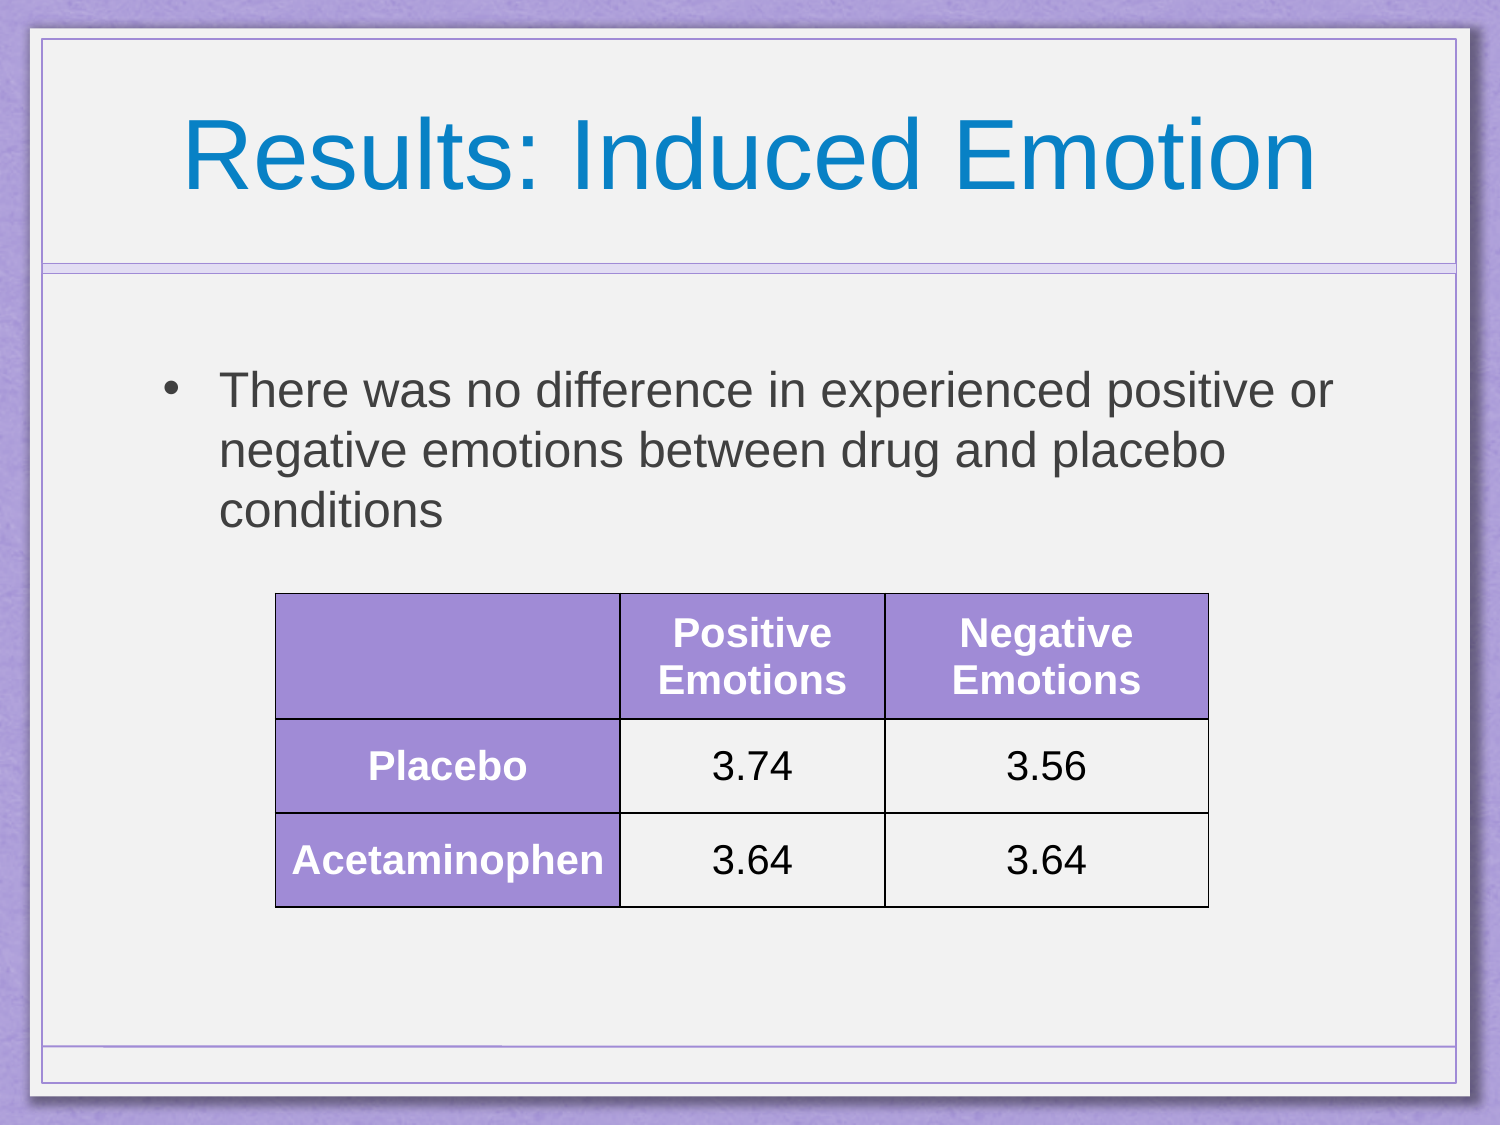

# Results: Induced Emotion
There was no difference in experienced positive or negative emotions between drug and placebo conditions

|  | Positive Emotions | Negative Emotions |
| --- | --- | --- |
| Placebo | 3.74 | 3.56 |
| Acetaminophen | 3.64 | 3.64 |